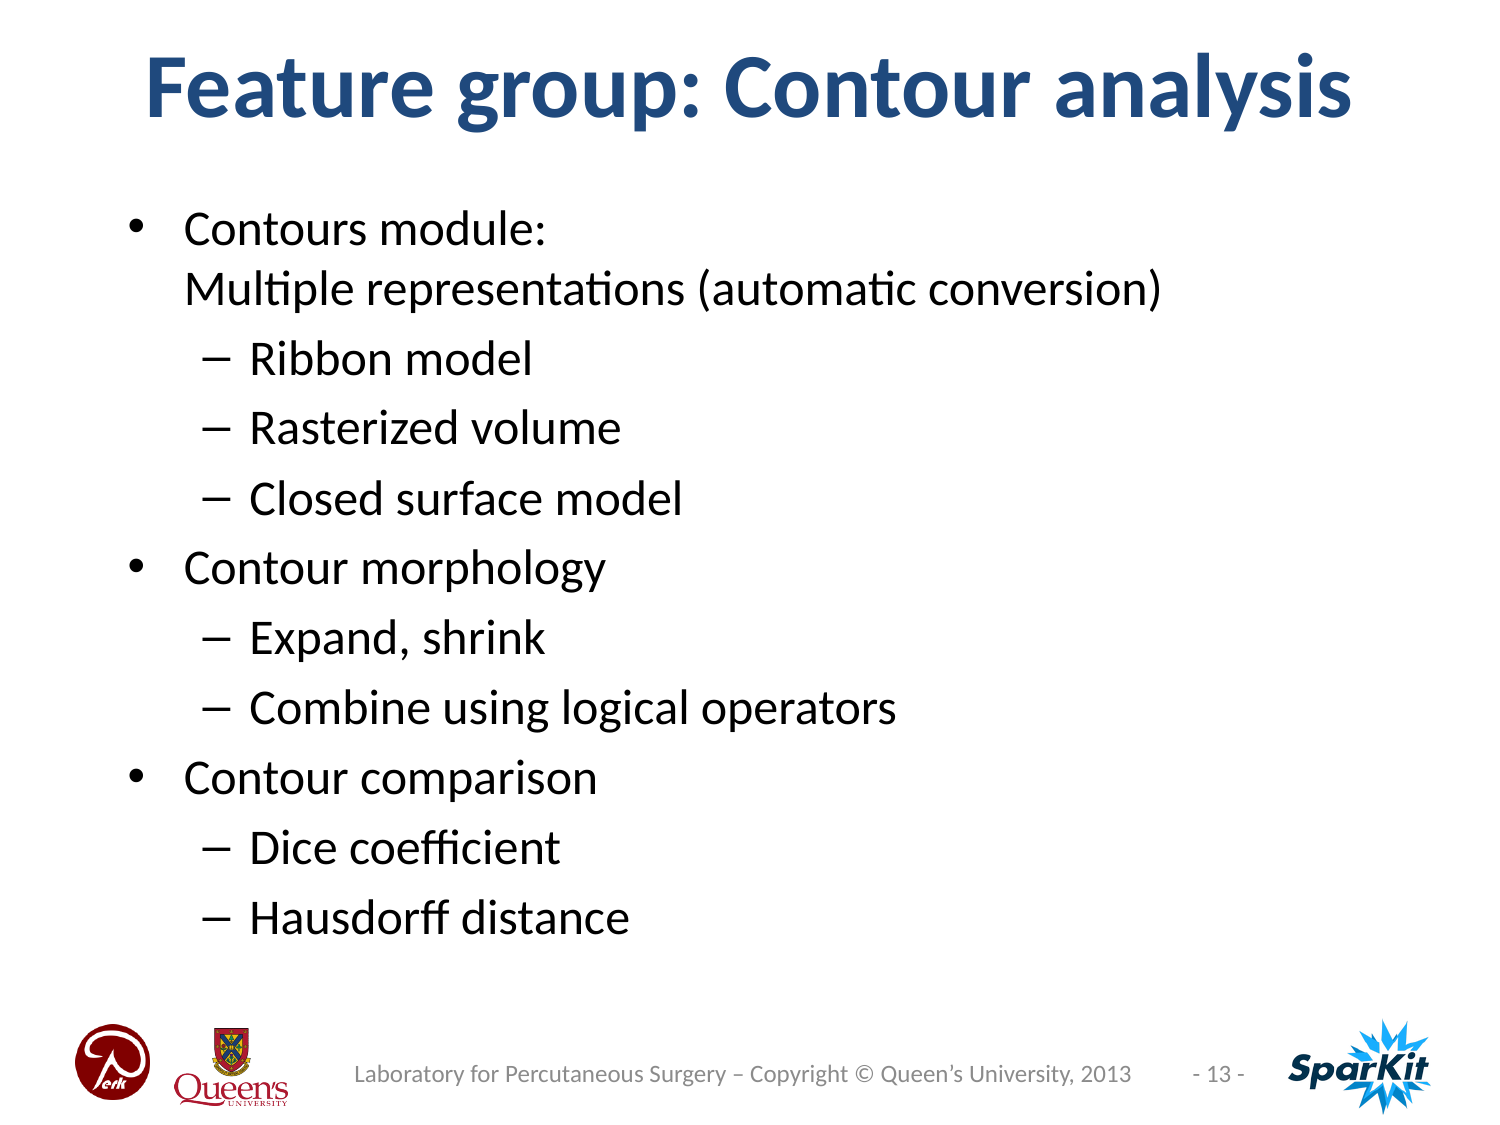

Feature group: Contour analysis
Contours module:
Multiple representations (automatic conversion)
Ribbon model
Rasterized volume
Closed surface model
Contour morphology
Expand, shrink
Combine using logical operators
Contour comparison
Dice coefficient
Hausdorff distance
Laboratory for Percutaneous Surgery – Copyright © Queen’s University, 2013
- 13 -